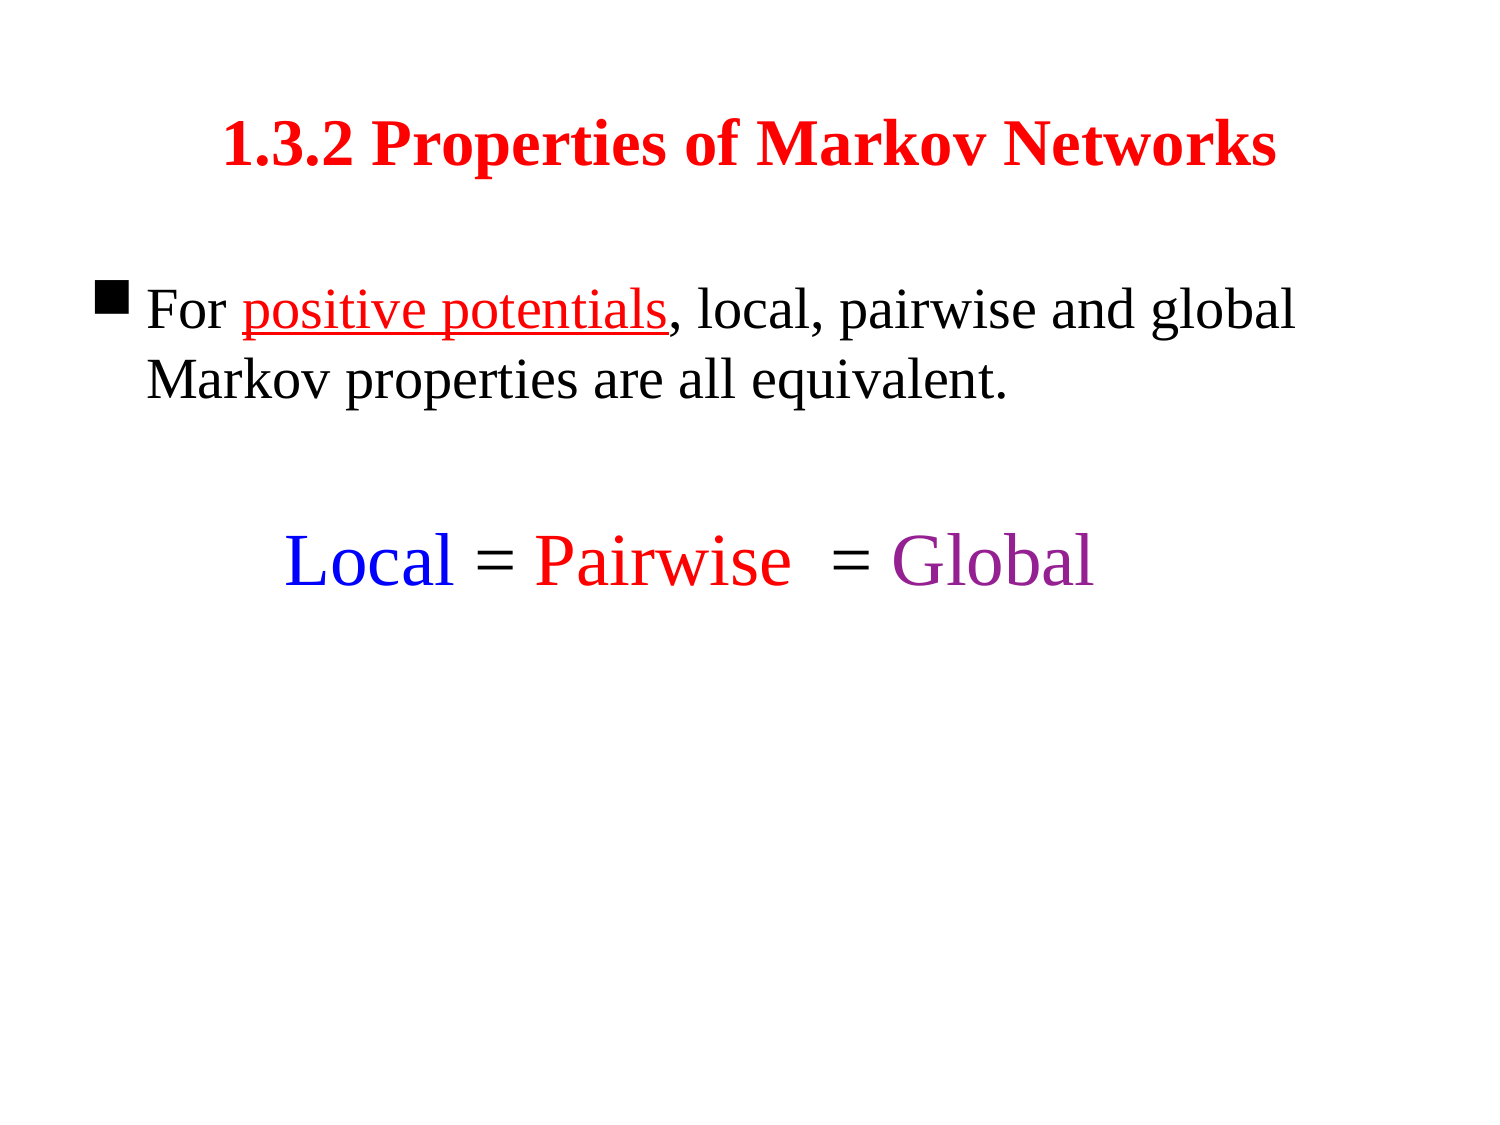

# 1.3.2 Properties of Markov Networks
For positive potentials, local, pairwise and global Markov properties are all equivalent.

Local = Pairwise  = Global